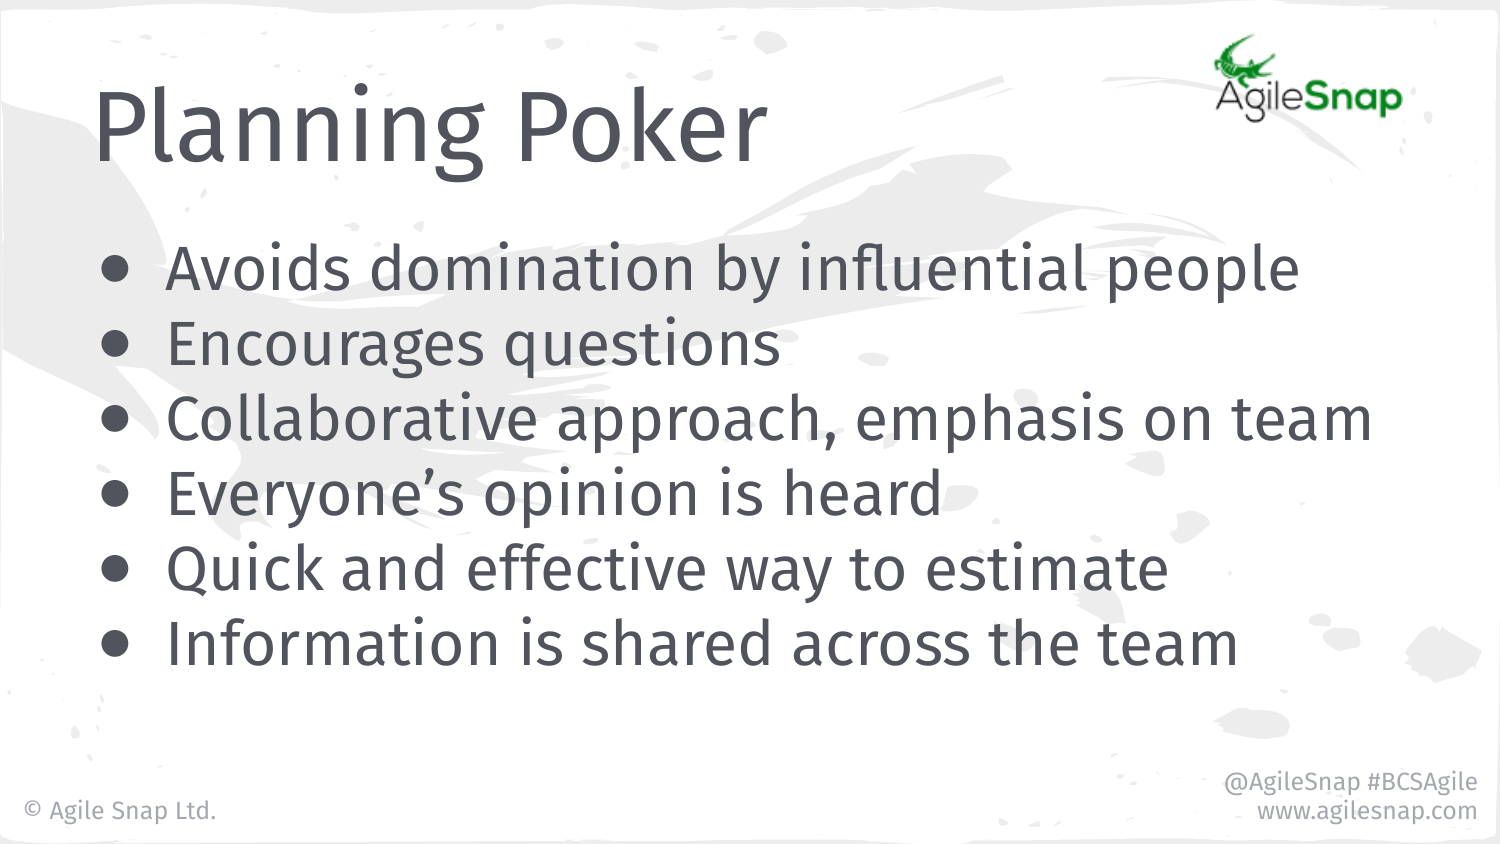

# Planning Poker
Avoids domination by influential people
Encourages questions
Collaborative approach, emphasis on team
Everyone’s opinion is heard
Quick and effective way to estimate
Information is shared across the team